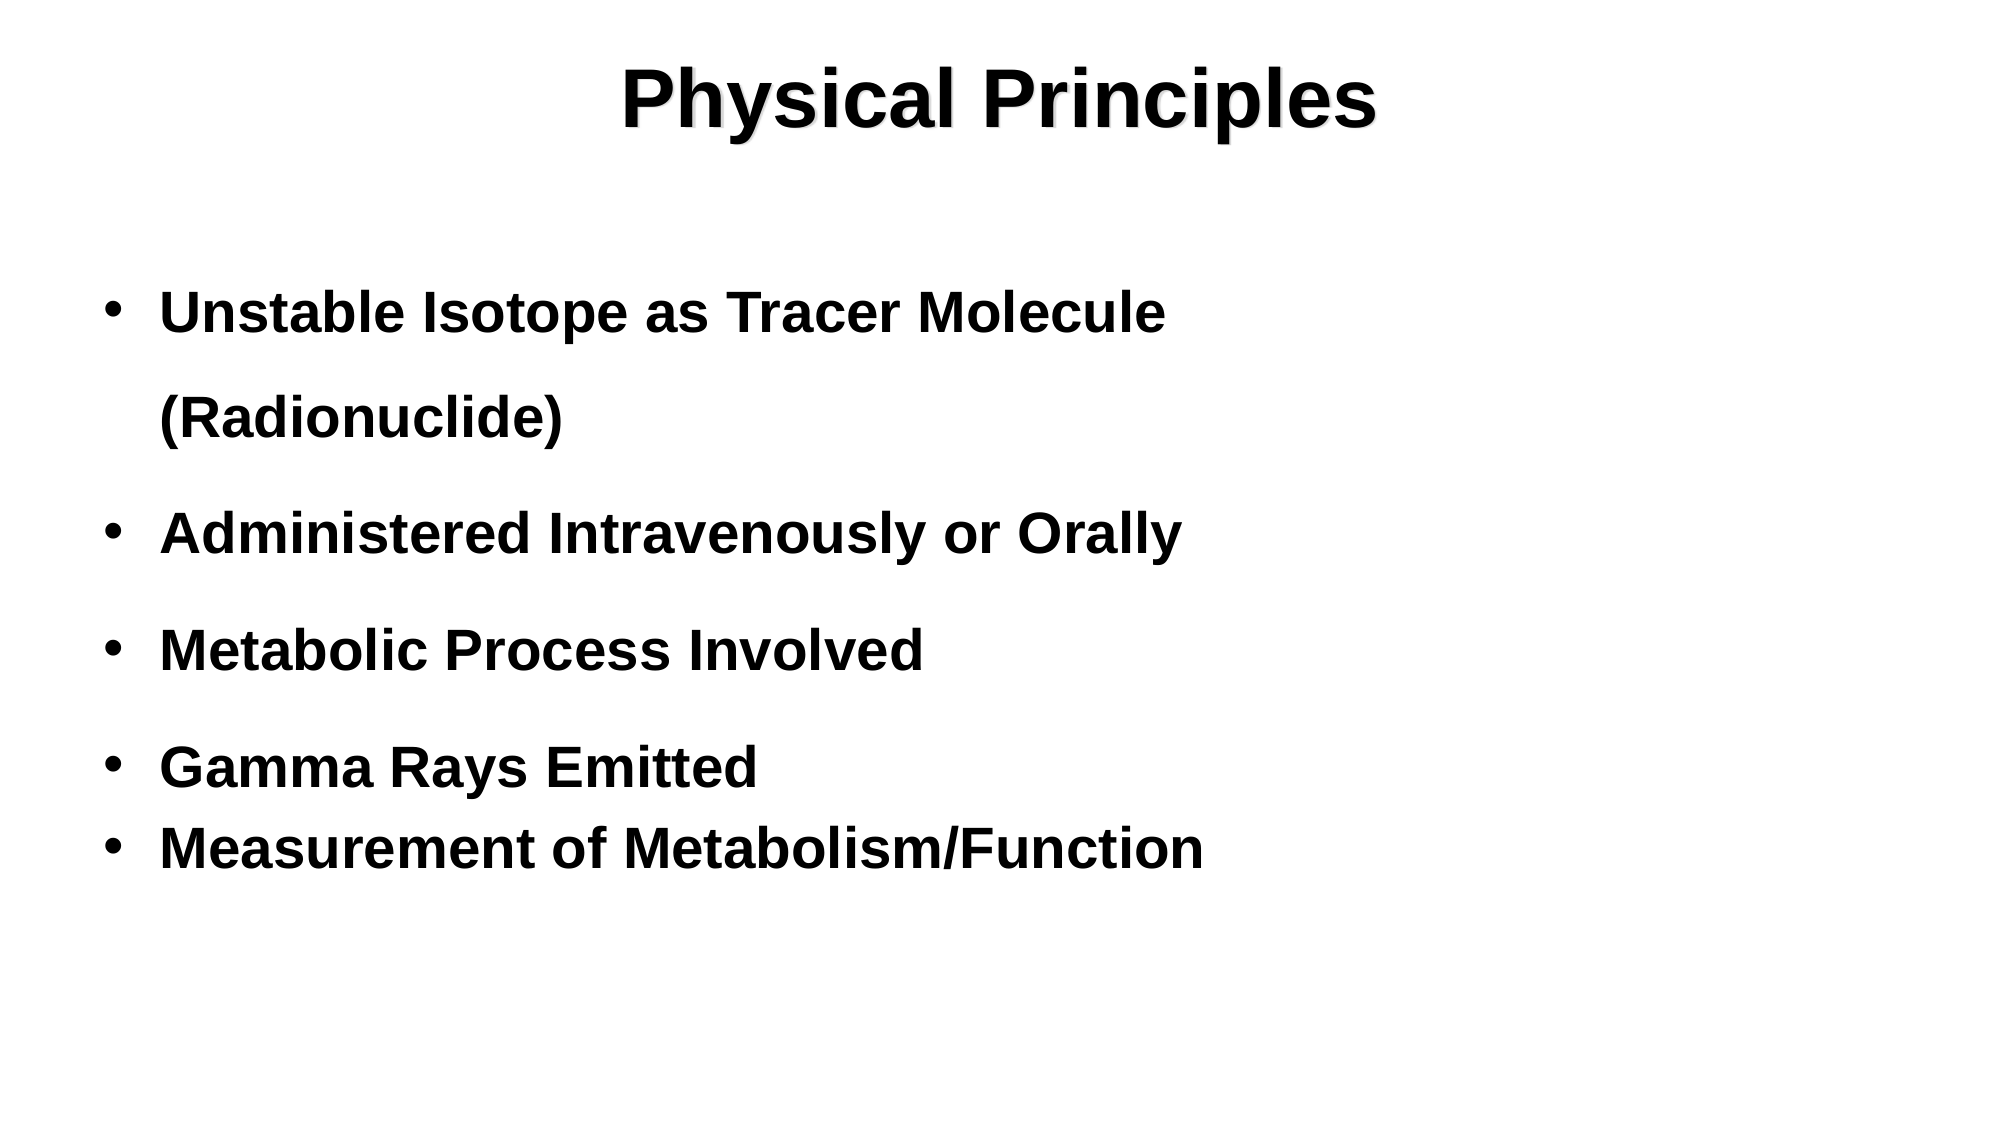

# Physical Principles
Unstable Isotope as Tracer Molecule (Radionuclide)
Administered Intravenously or Orally
Metabolic Process Involved
Gamma Rays Emitted
Measurement of Metabolism/Function